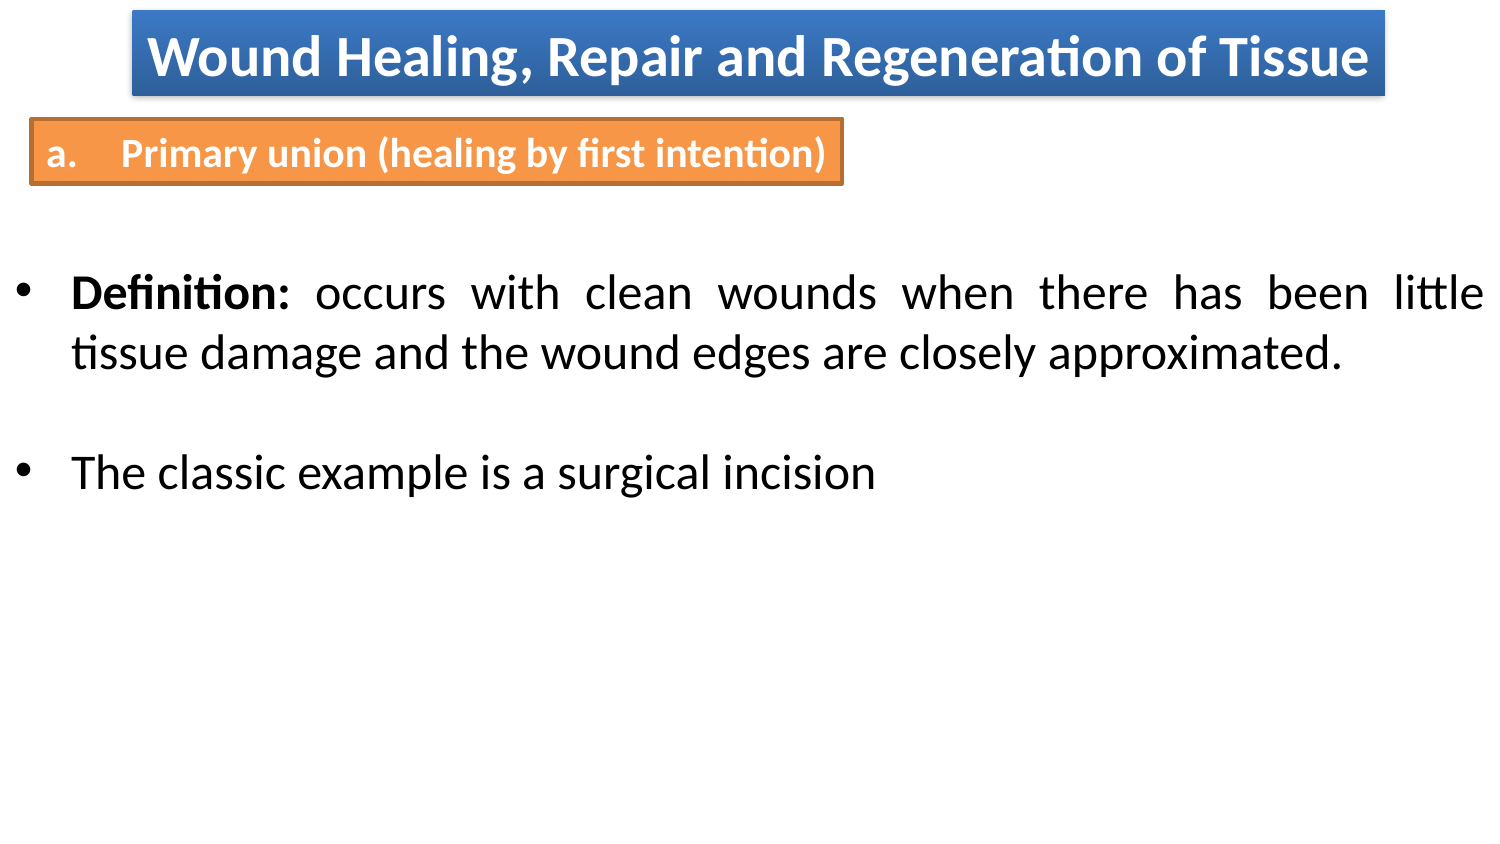

Wound Healing, Repair and Regeneration of Tissue
Primary union (healing by first intention)
Definition: occurs with clean wounds when there has been little tissue damage and the wound edges are closely approximated.

The classic example is a surgical incision